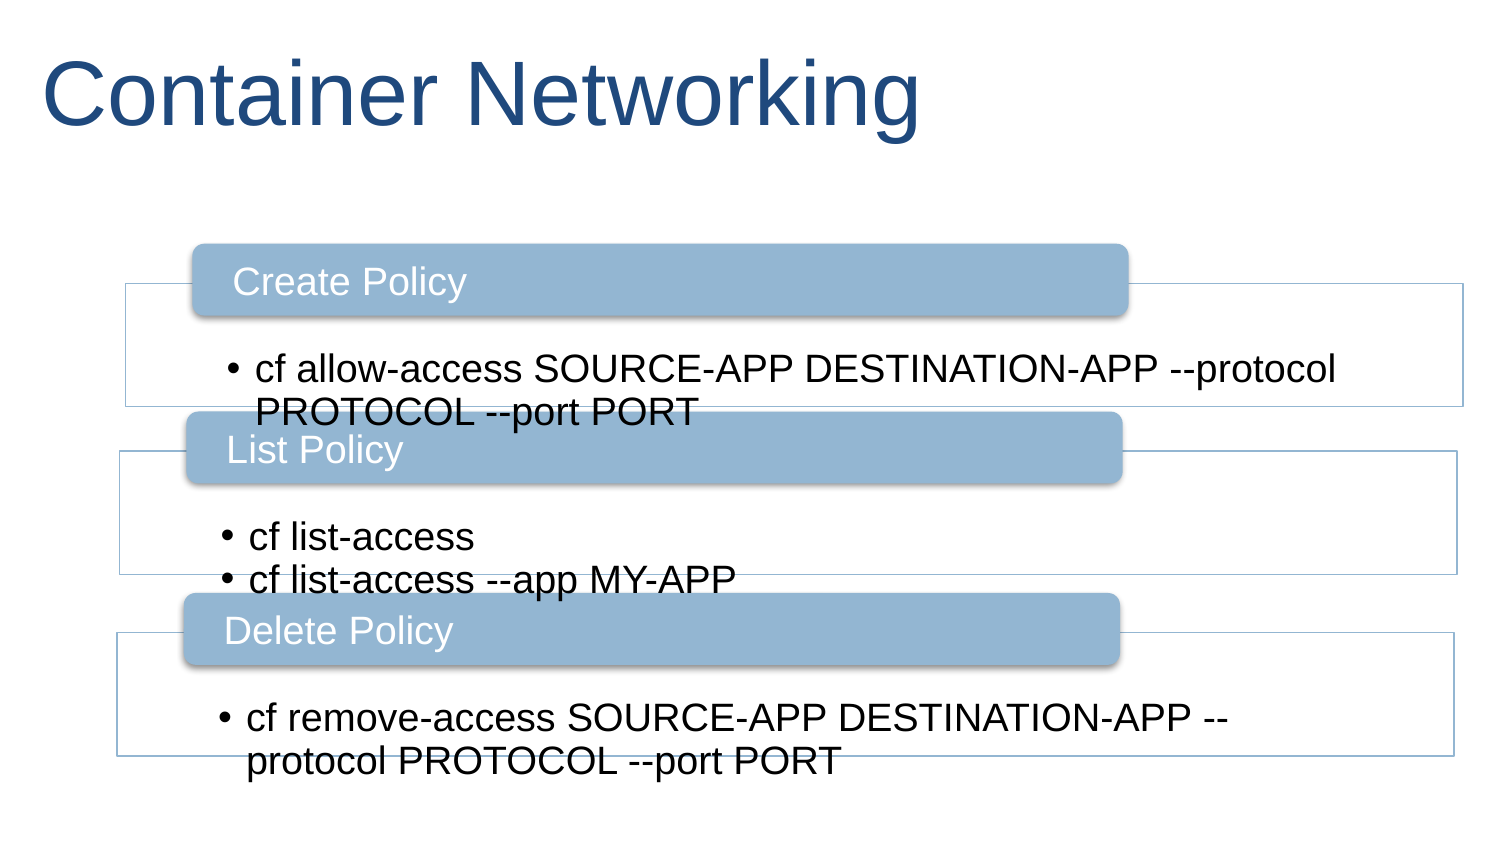

# Container Networking

Create Policy

cf allow-access SOURCE-APP DESTINATION-APP --protocol PROTOCOL --port PORT

List Policy

cf list-access
cf list-access --app MY-APP

Delete Policy

cf remove-access SOURCE-APP DESTINATION-APP --protocol PROTOCOL --port PORT